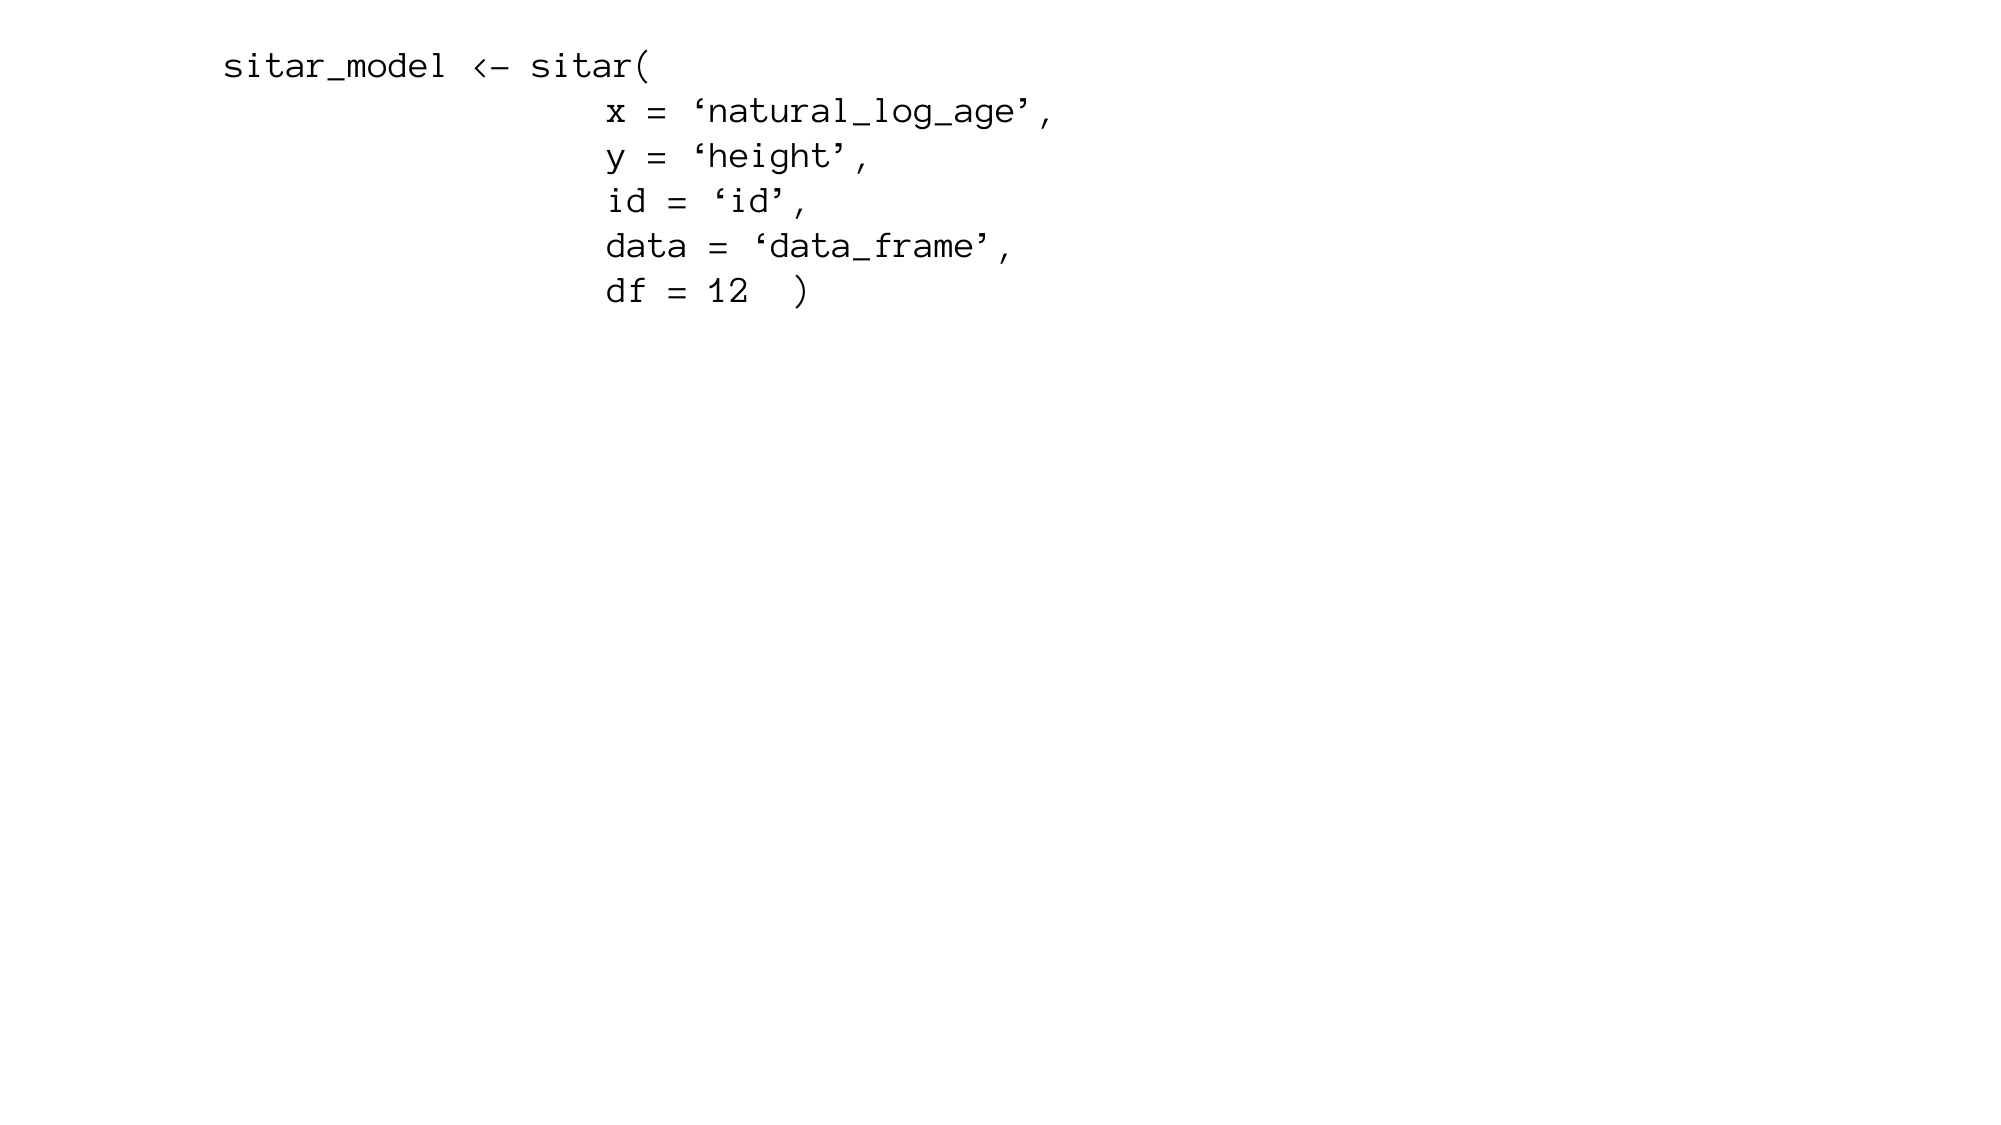

sitar_model <- sitar(
     		    x = ‘natural_log_age’,
    		    y = ‘height’,
   		    id = ‘id’,
  		    data = ‘data_frame’,
  		    df = 12  )